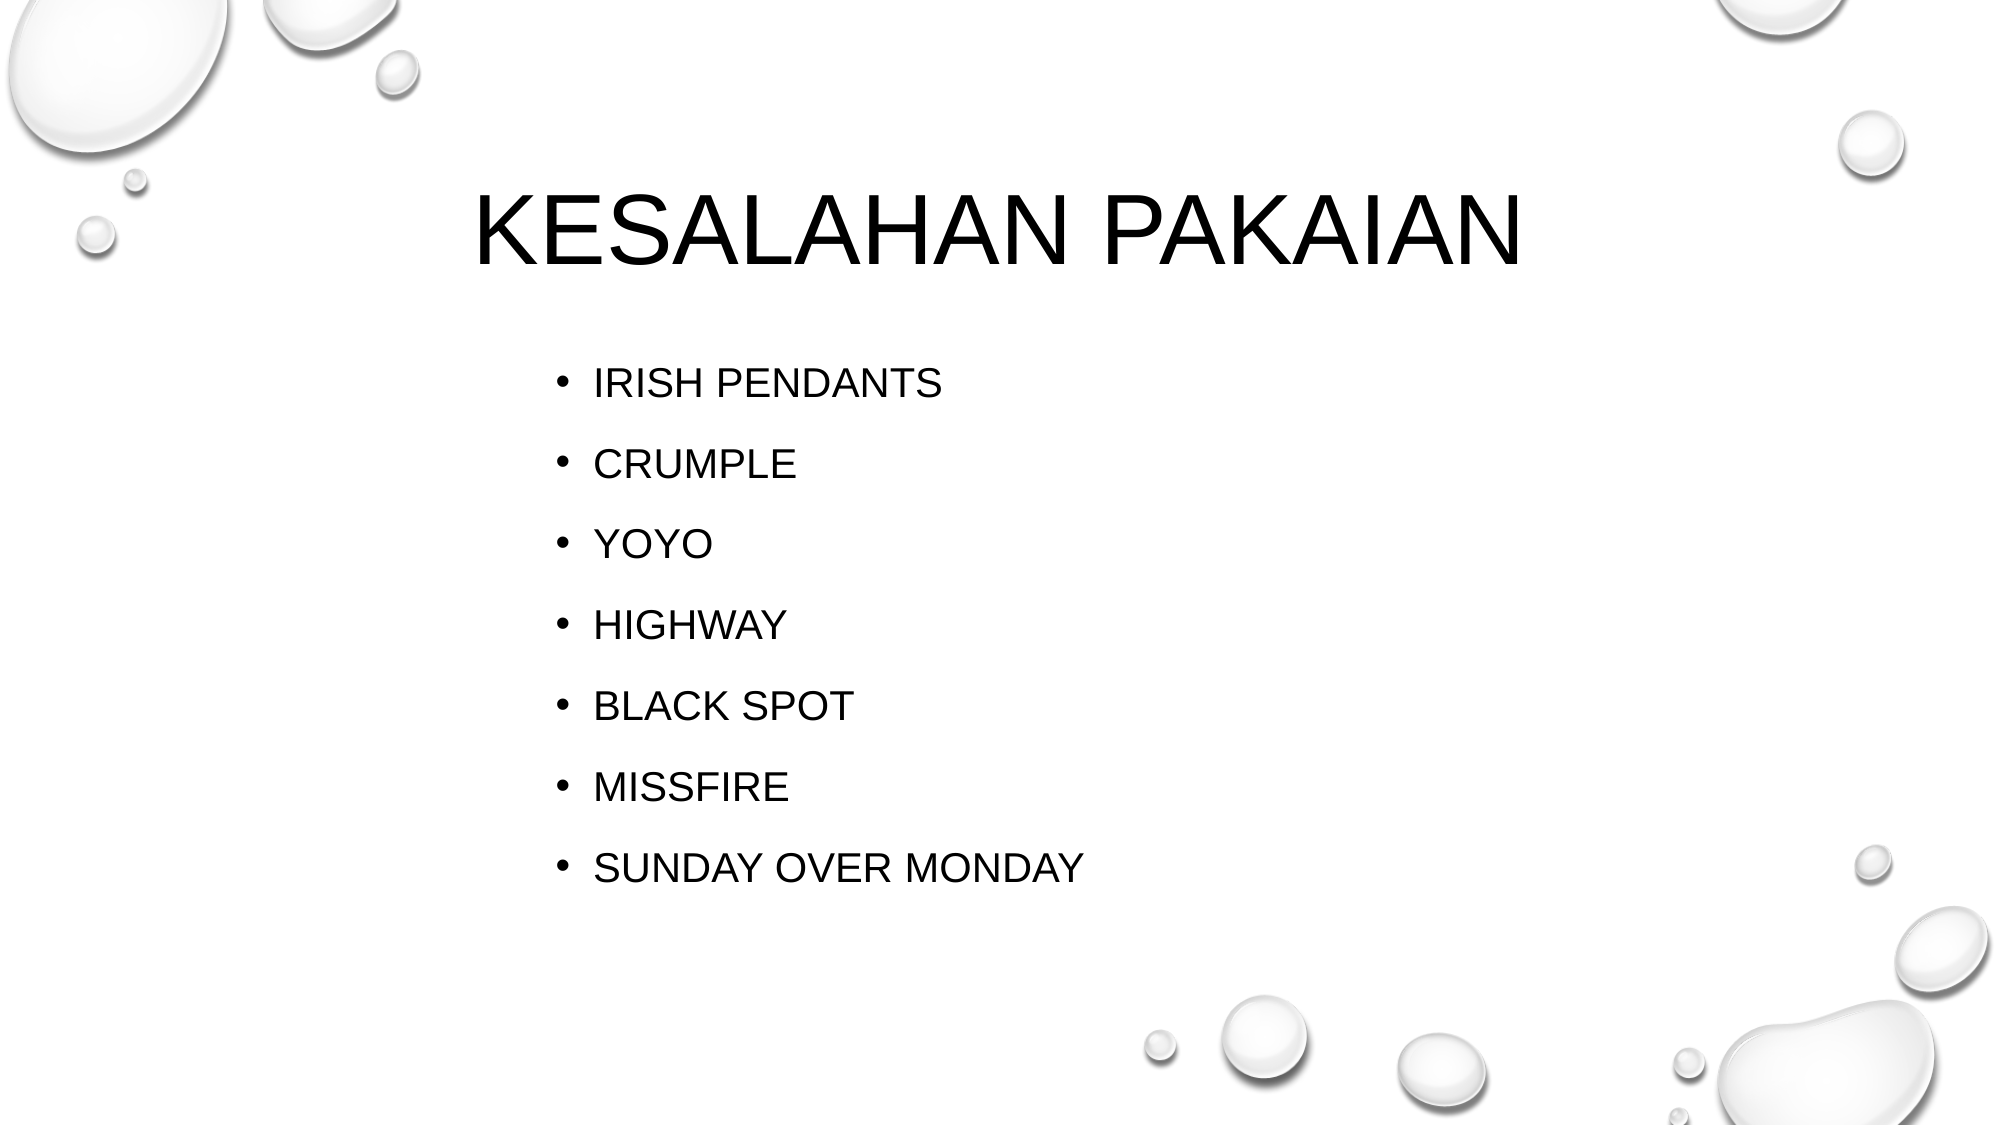

KESALAHAN PAKAIAN
IRISH PENDANTS
CRUMPLE
YOYO
HIGHWAY
BLACK SPOT
MISSFIRE
SUNDAY OVER MONDAY